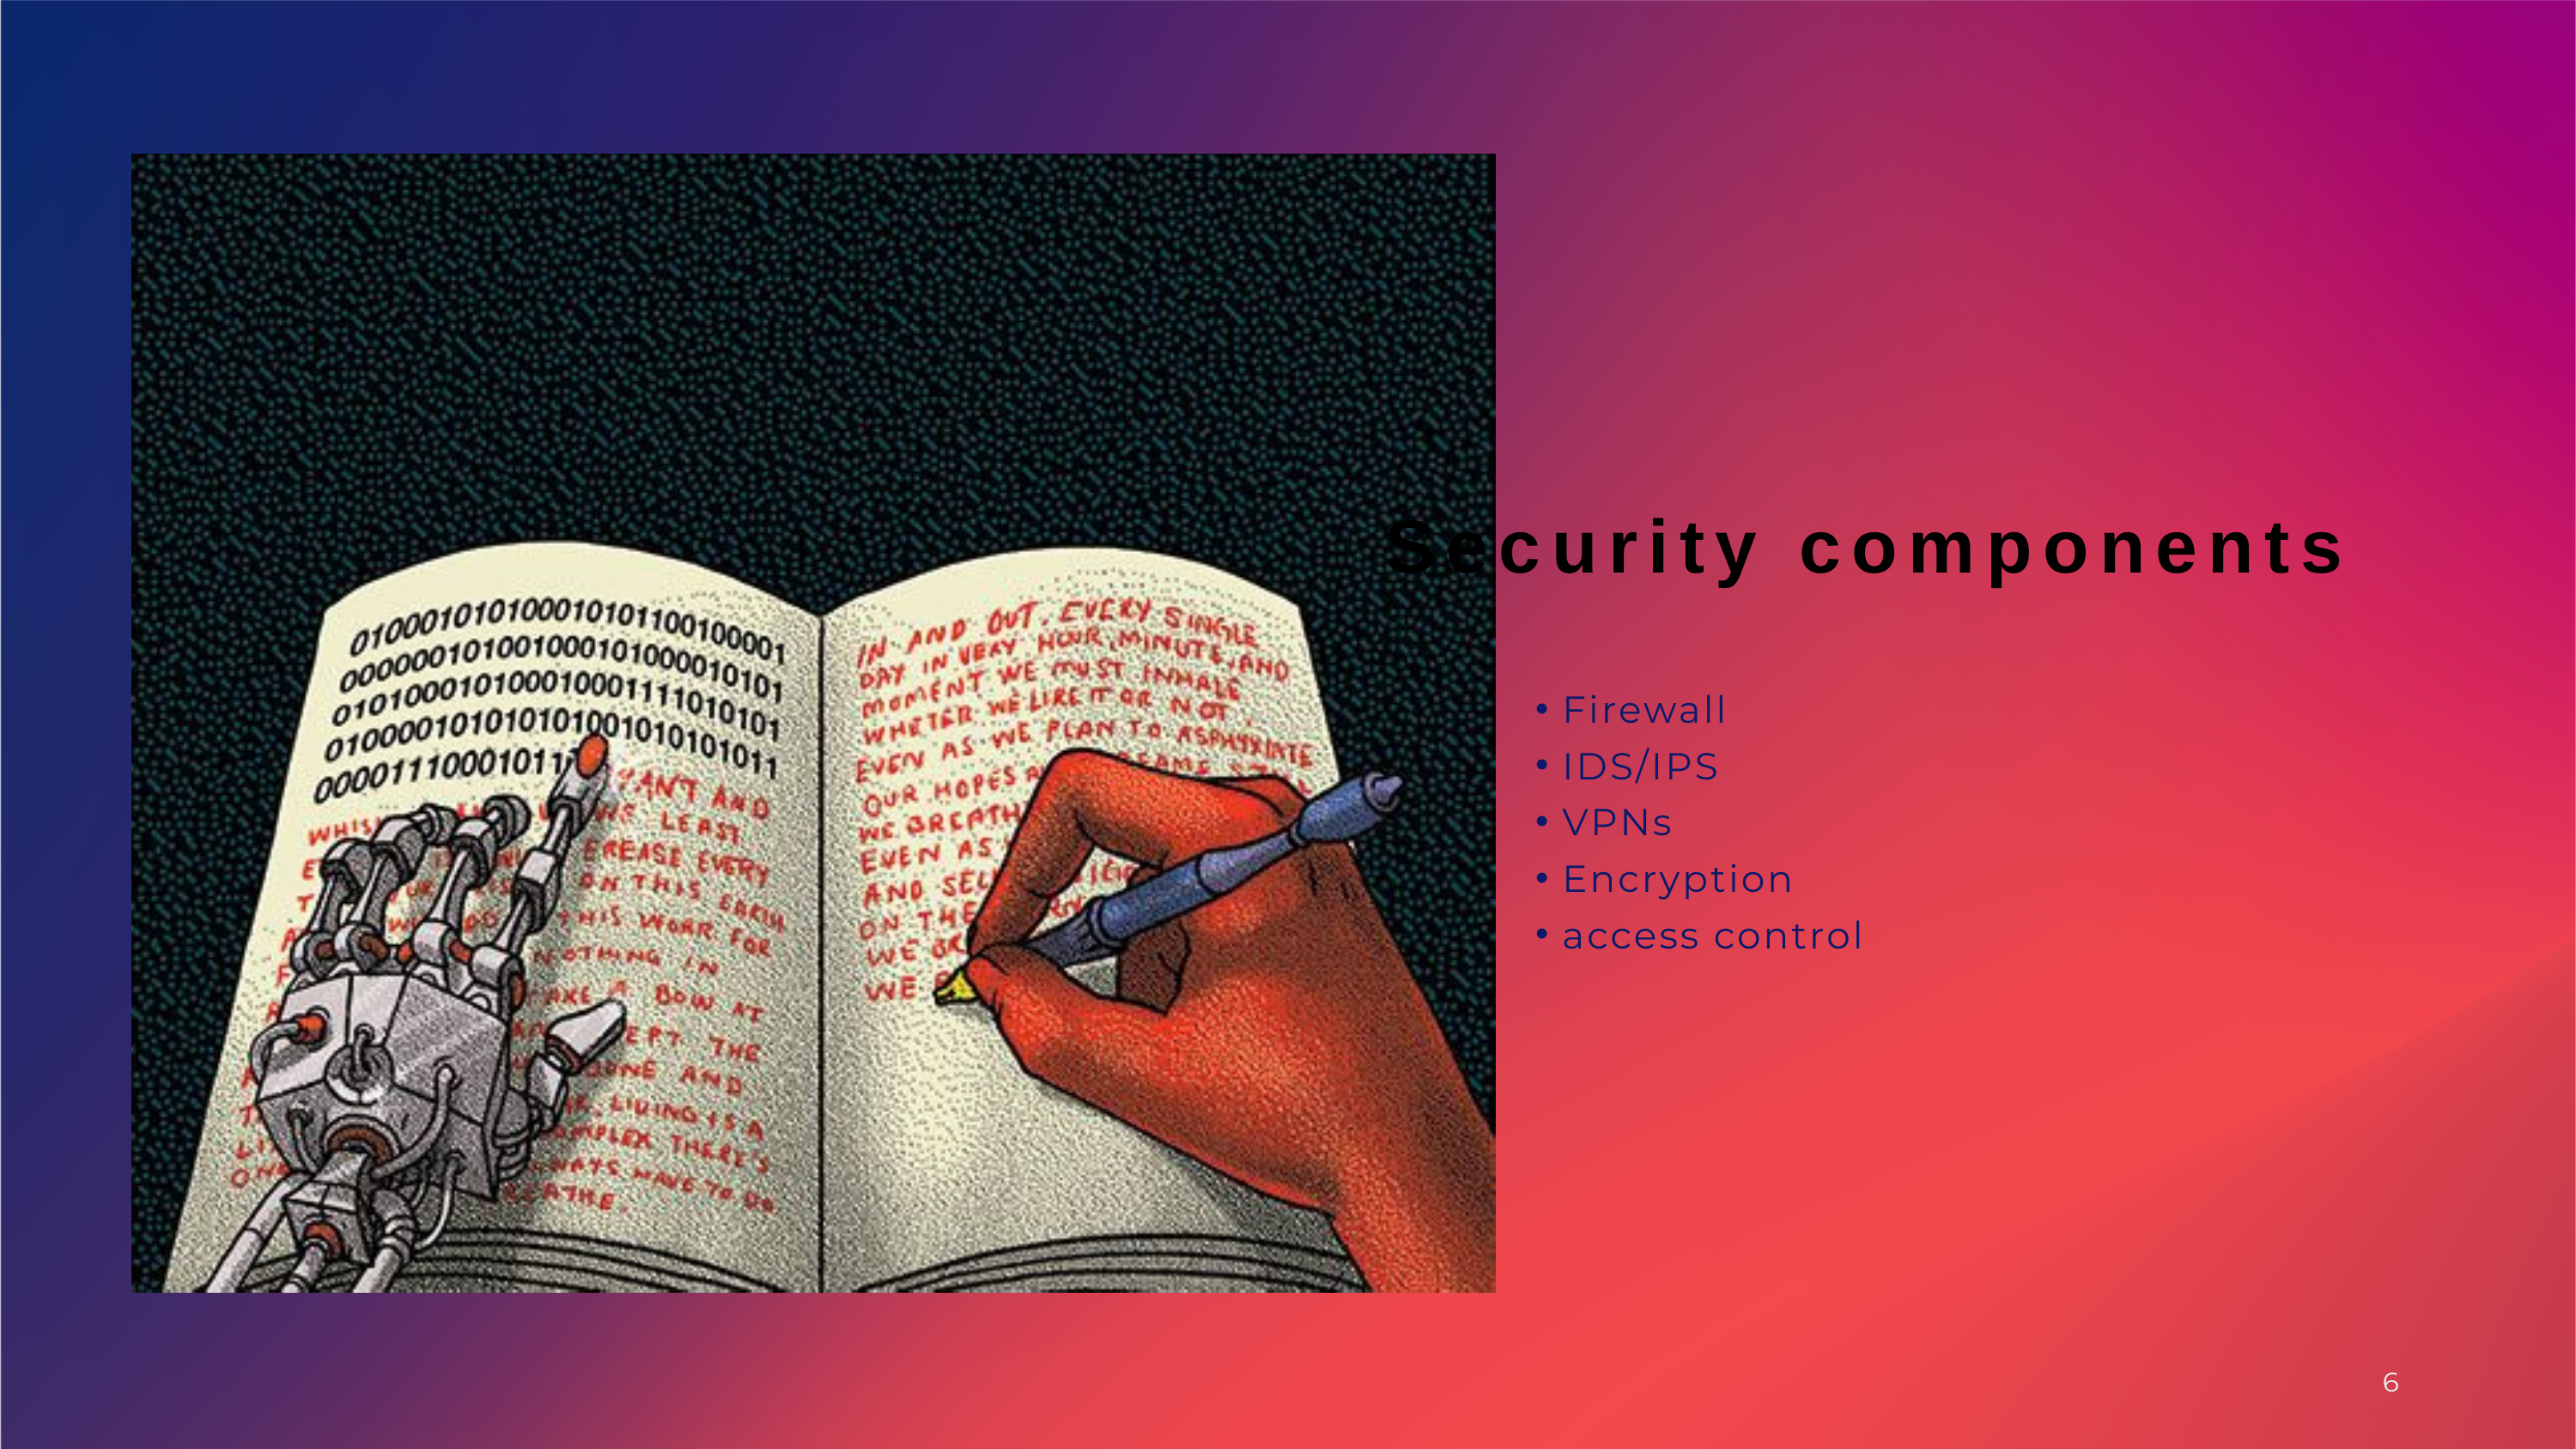

Security components
Firewall
IDS/IPS
VPNs
Encryption
access control

6